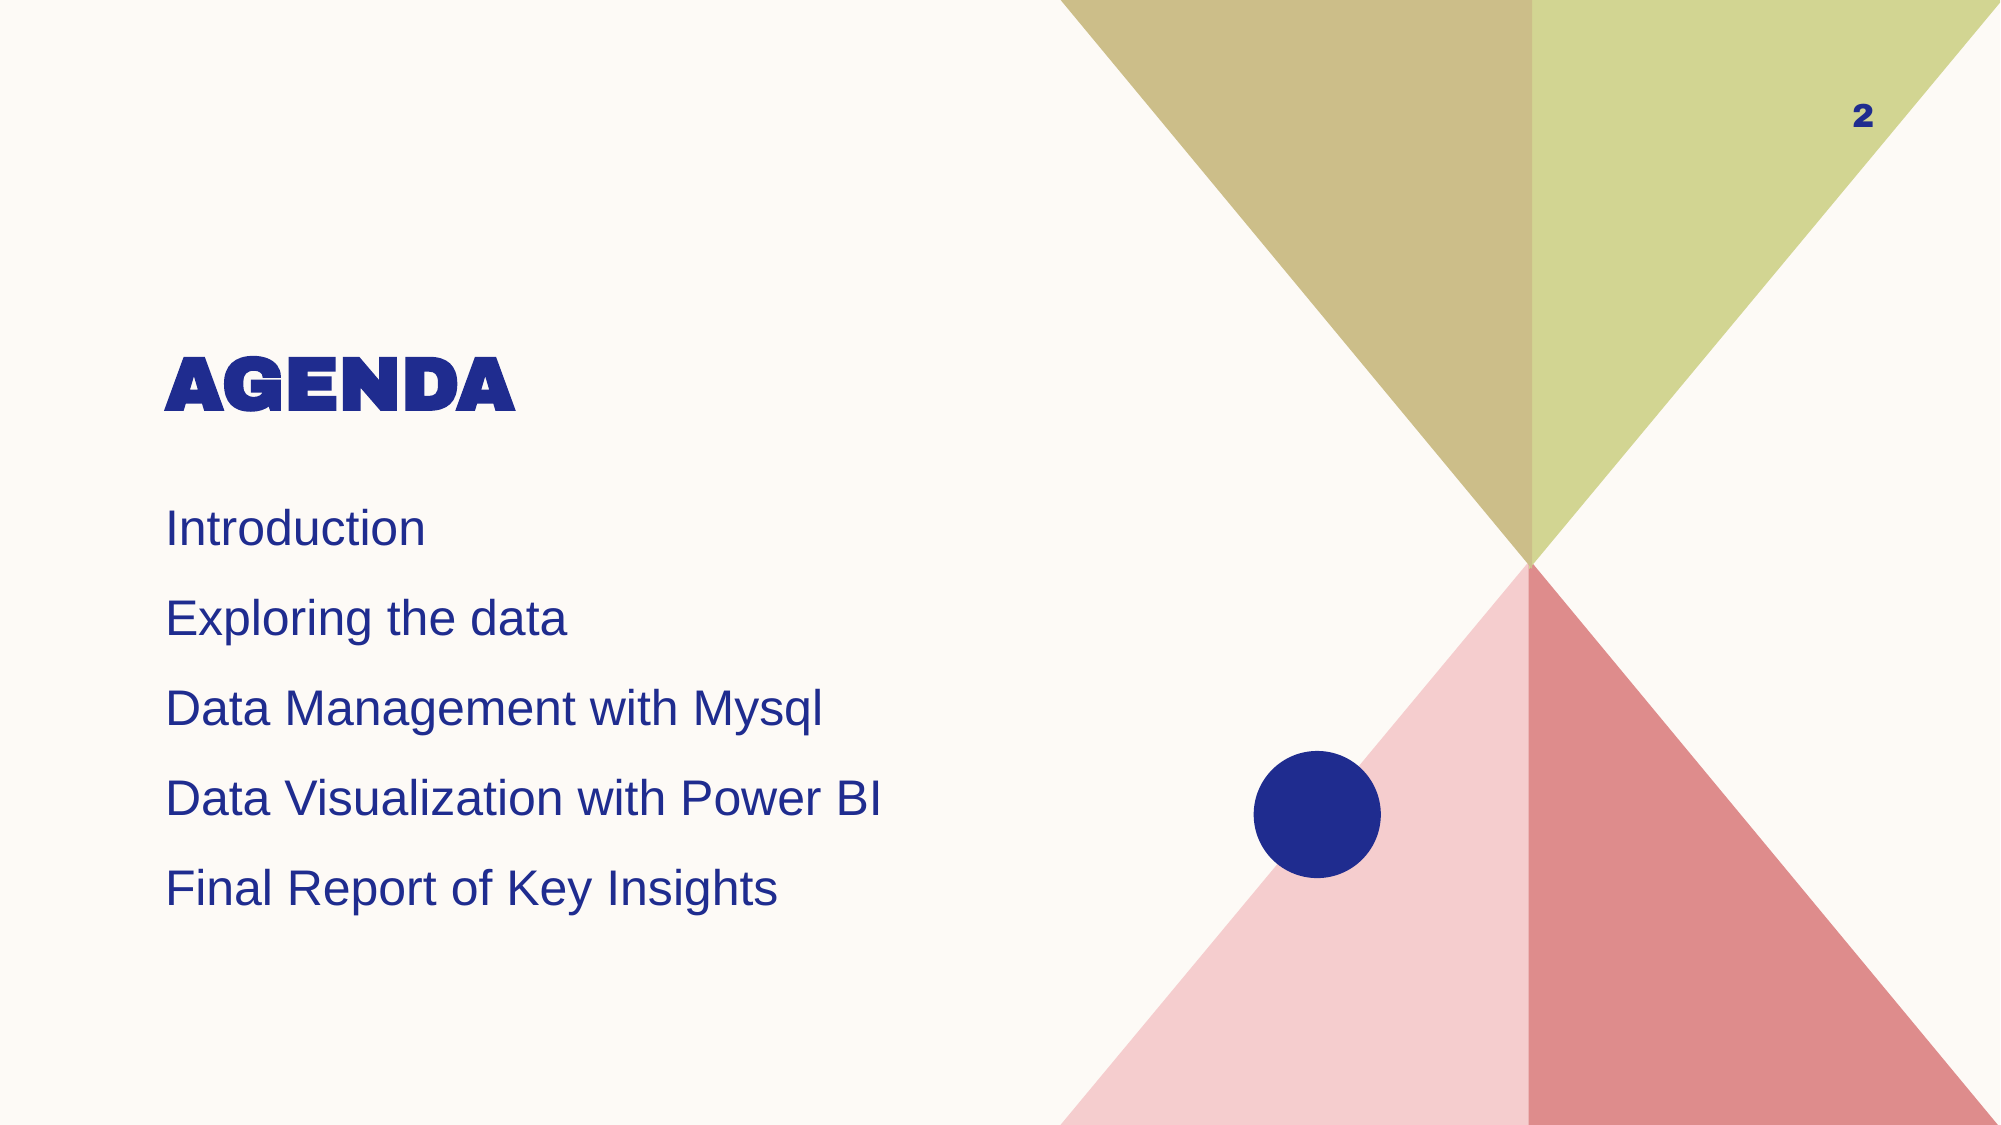

2
# agenda
Introduction
Exploring the data
Data Management with Mysql
Data Visualization with Power BI
Final Report of Key Insights